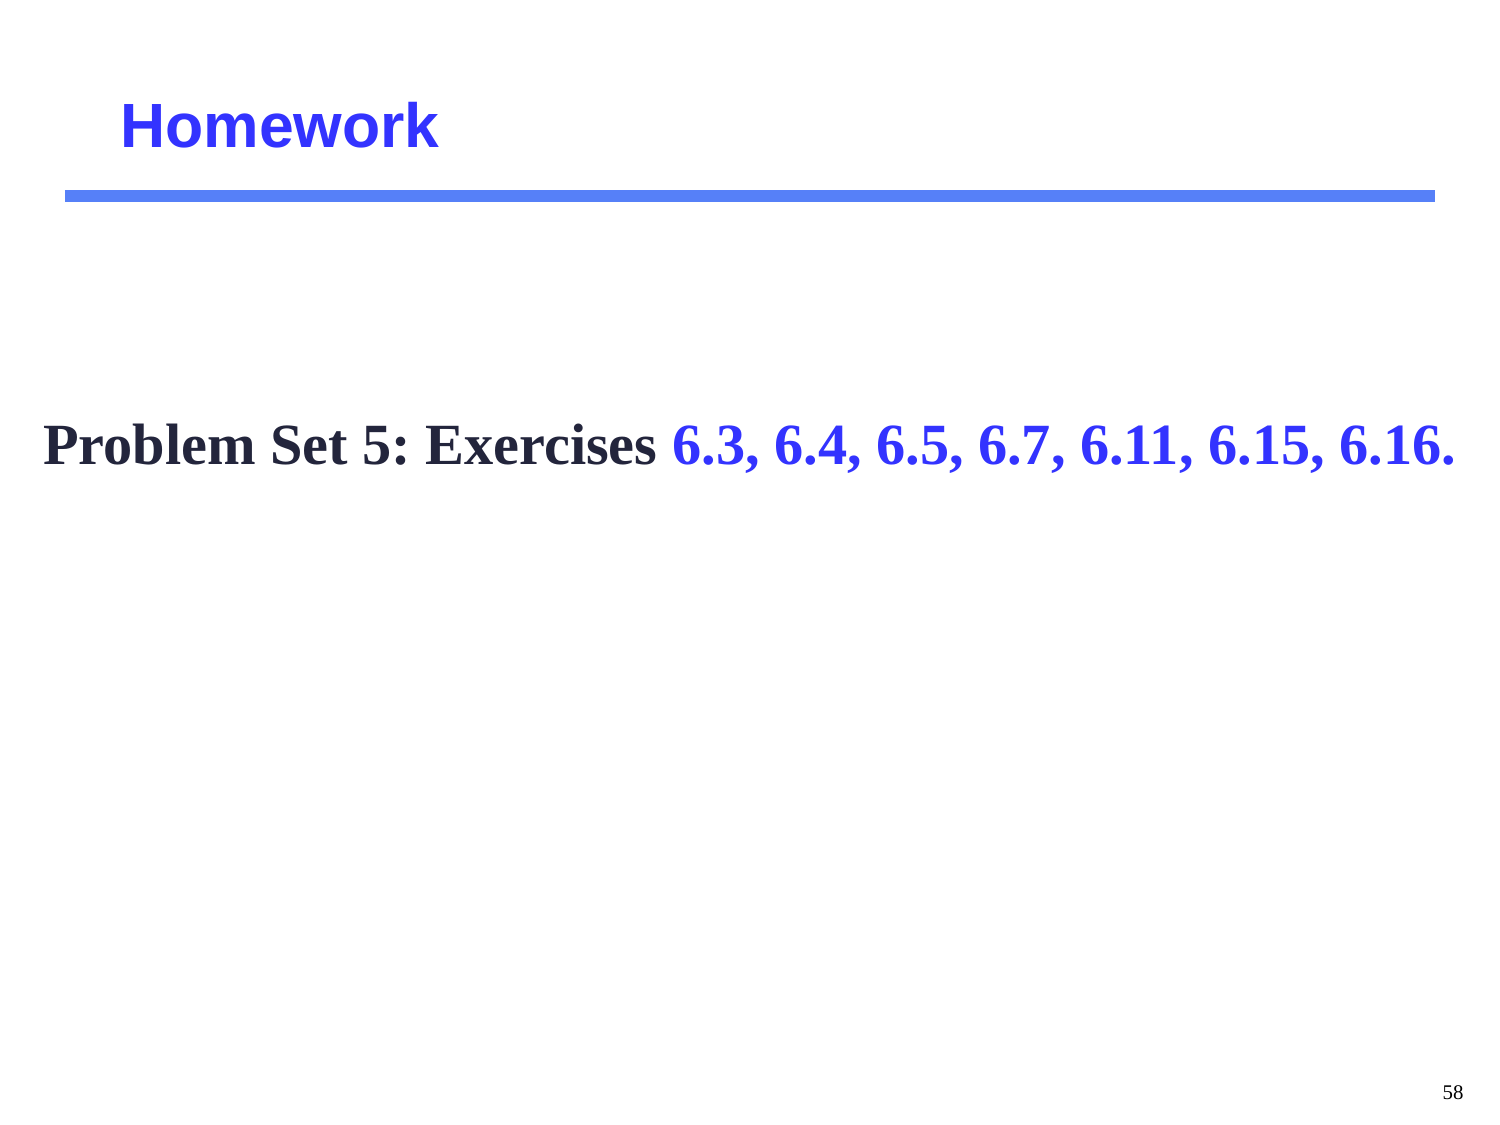

Homework
Problem Set 5: Exercises 6.3, 6.4, 6.5, 6.7, 6.11, 6.15, 6.16.
58